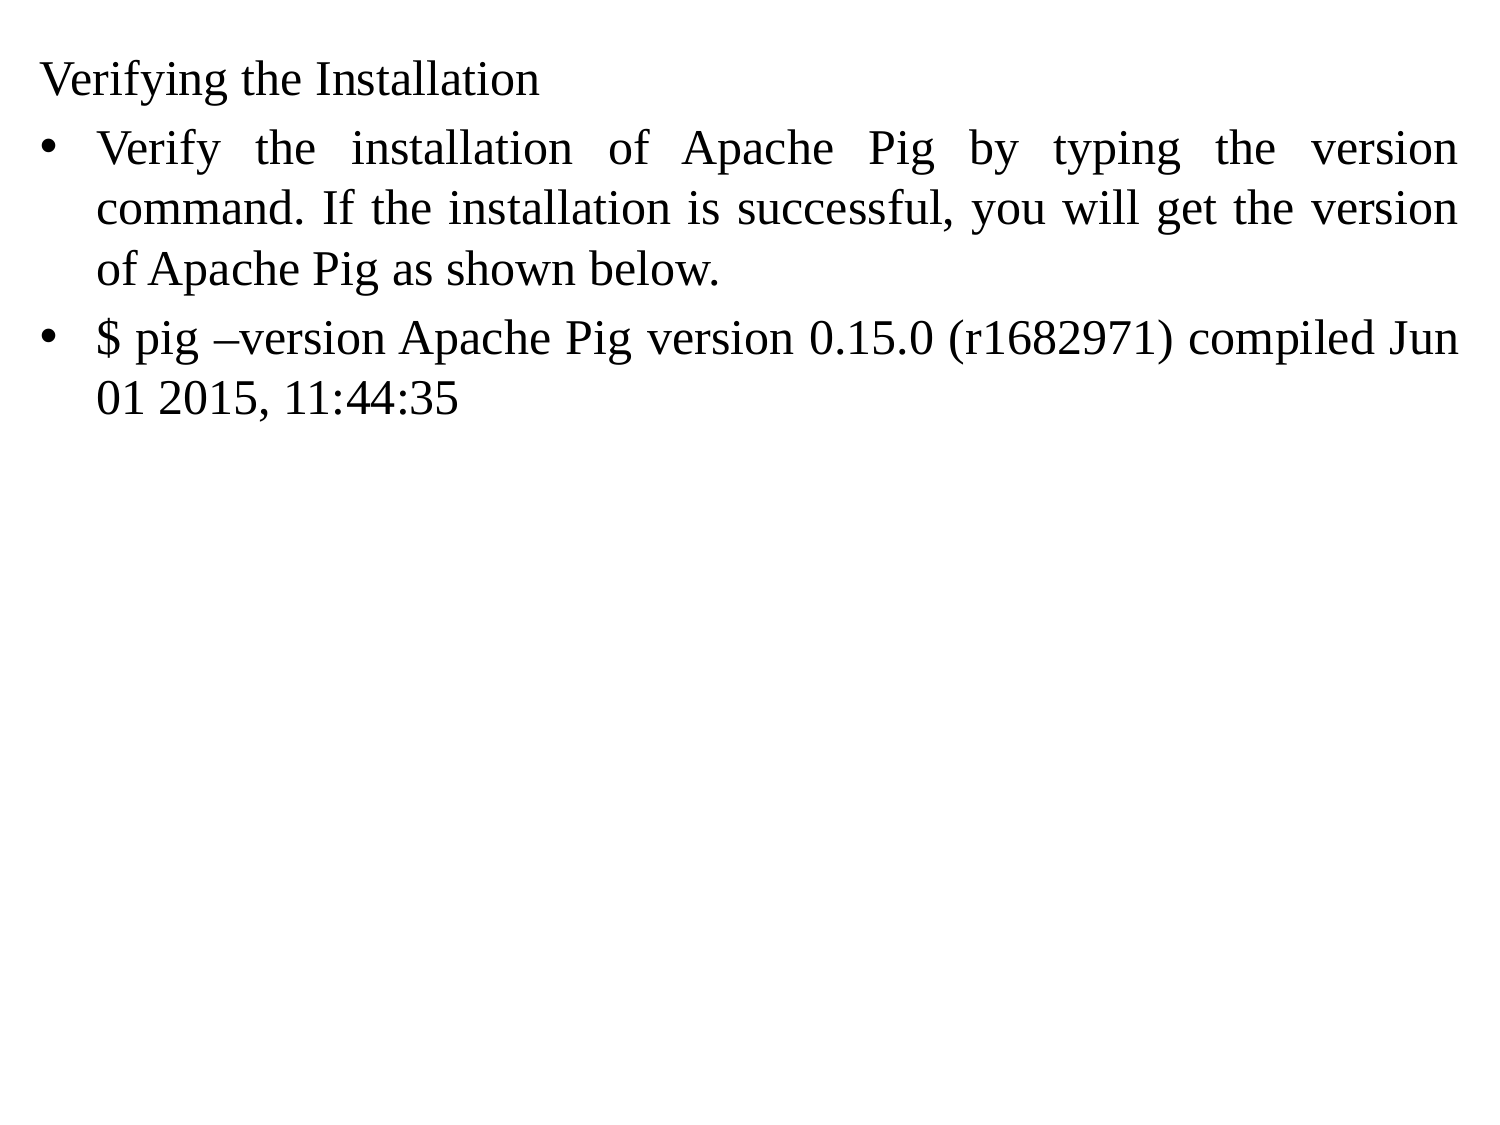

Verifying the Installation
Verify the installation of Apache Pig by typing the version command. If the installation is successful, you will get the version of Apache Pig as shown below.
$ pig –version Apache Pig version 0.15.0 (r1682971) compiled Jun 01 2015, 11:44:35